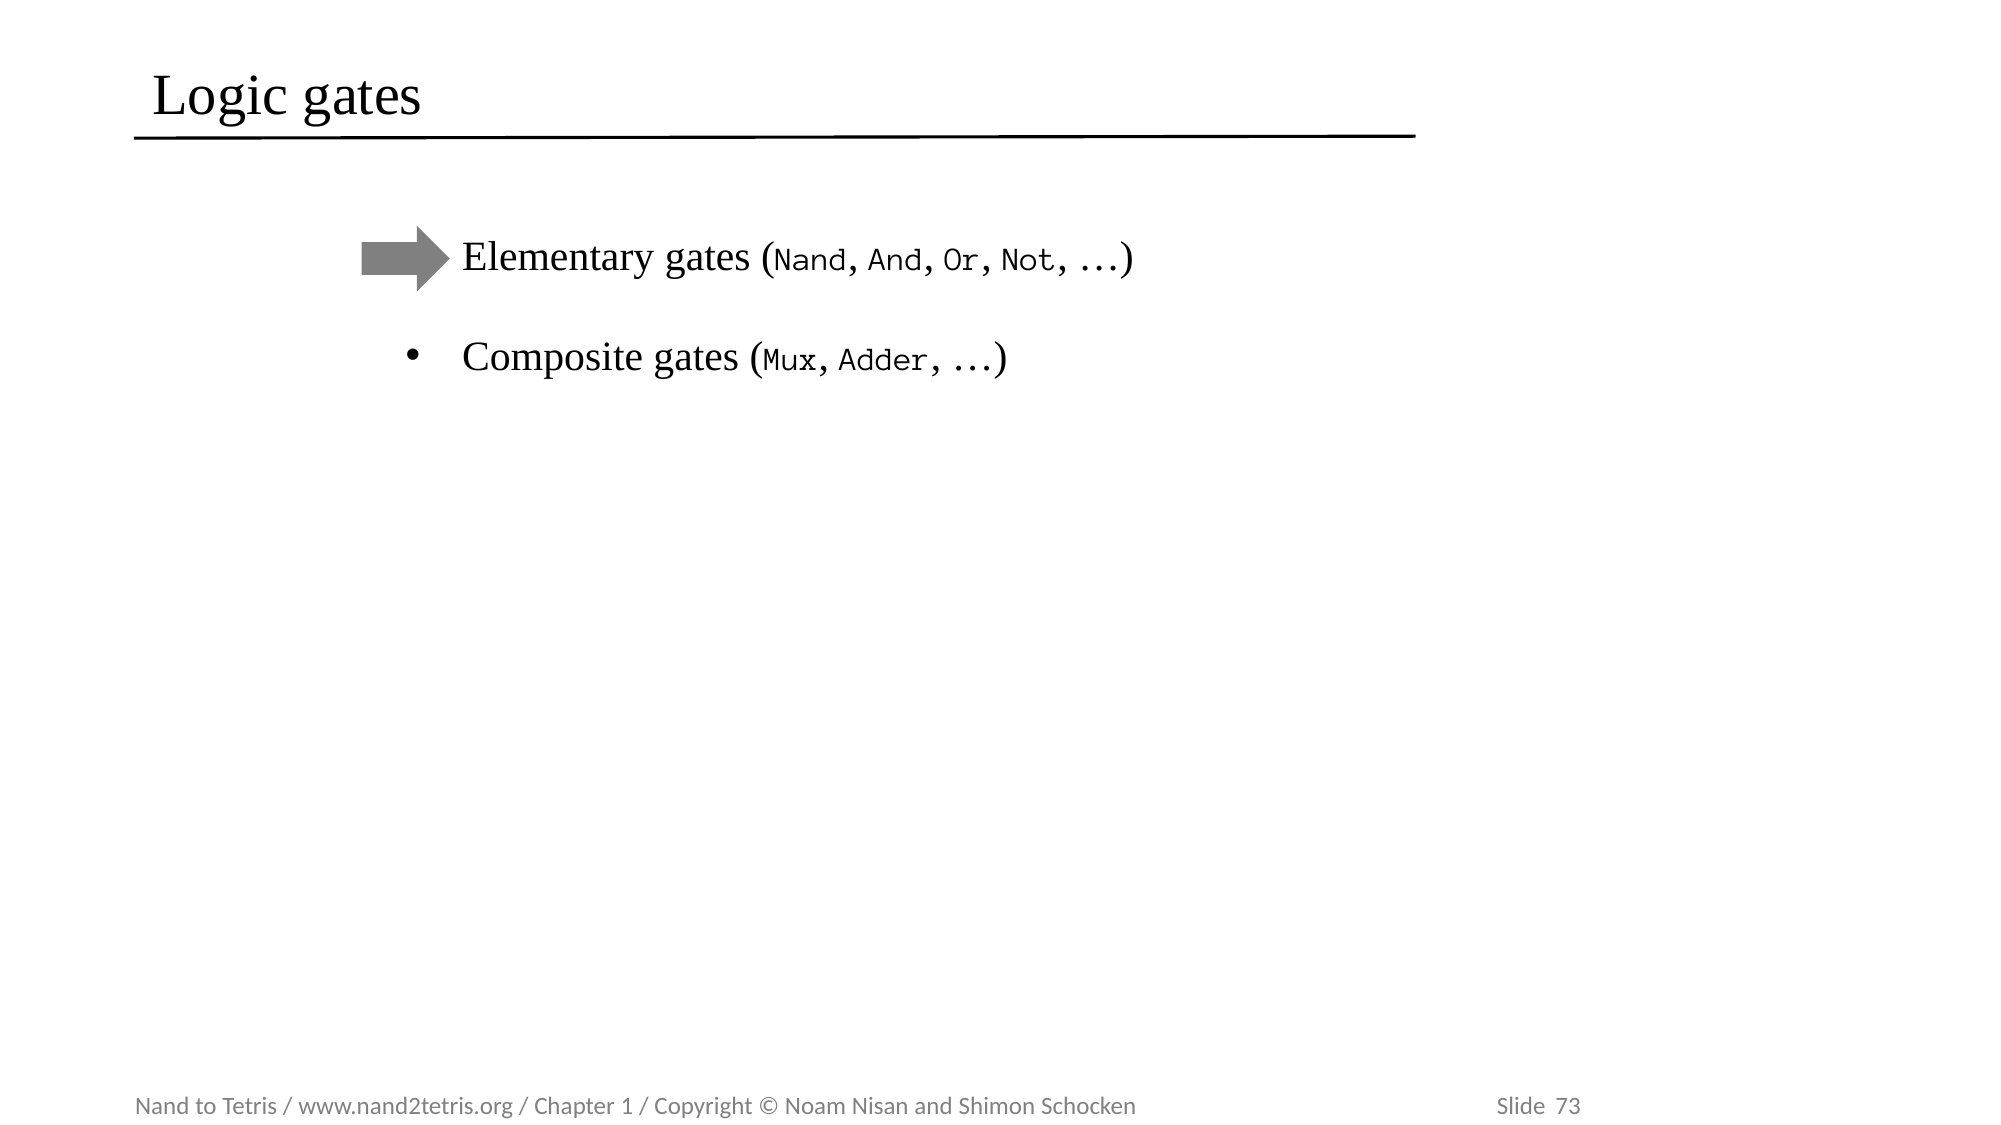

# Logic gates
Elementary gates (Nand, And, Or, Not, …)
Composite gates (Mux, Adder, …)